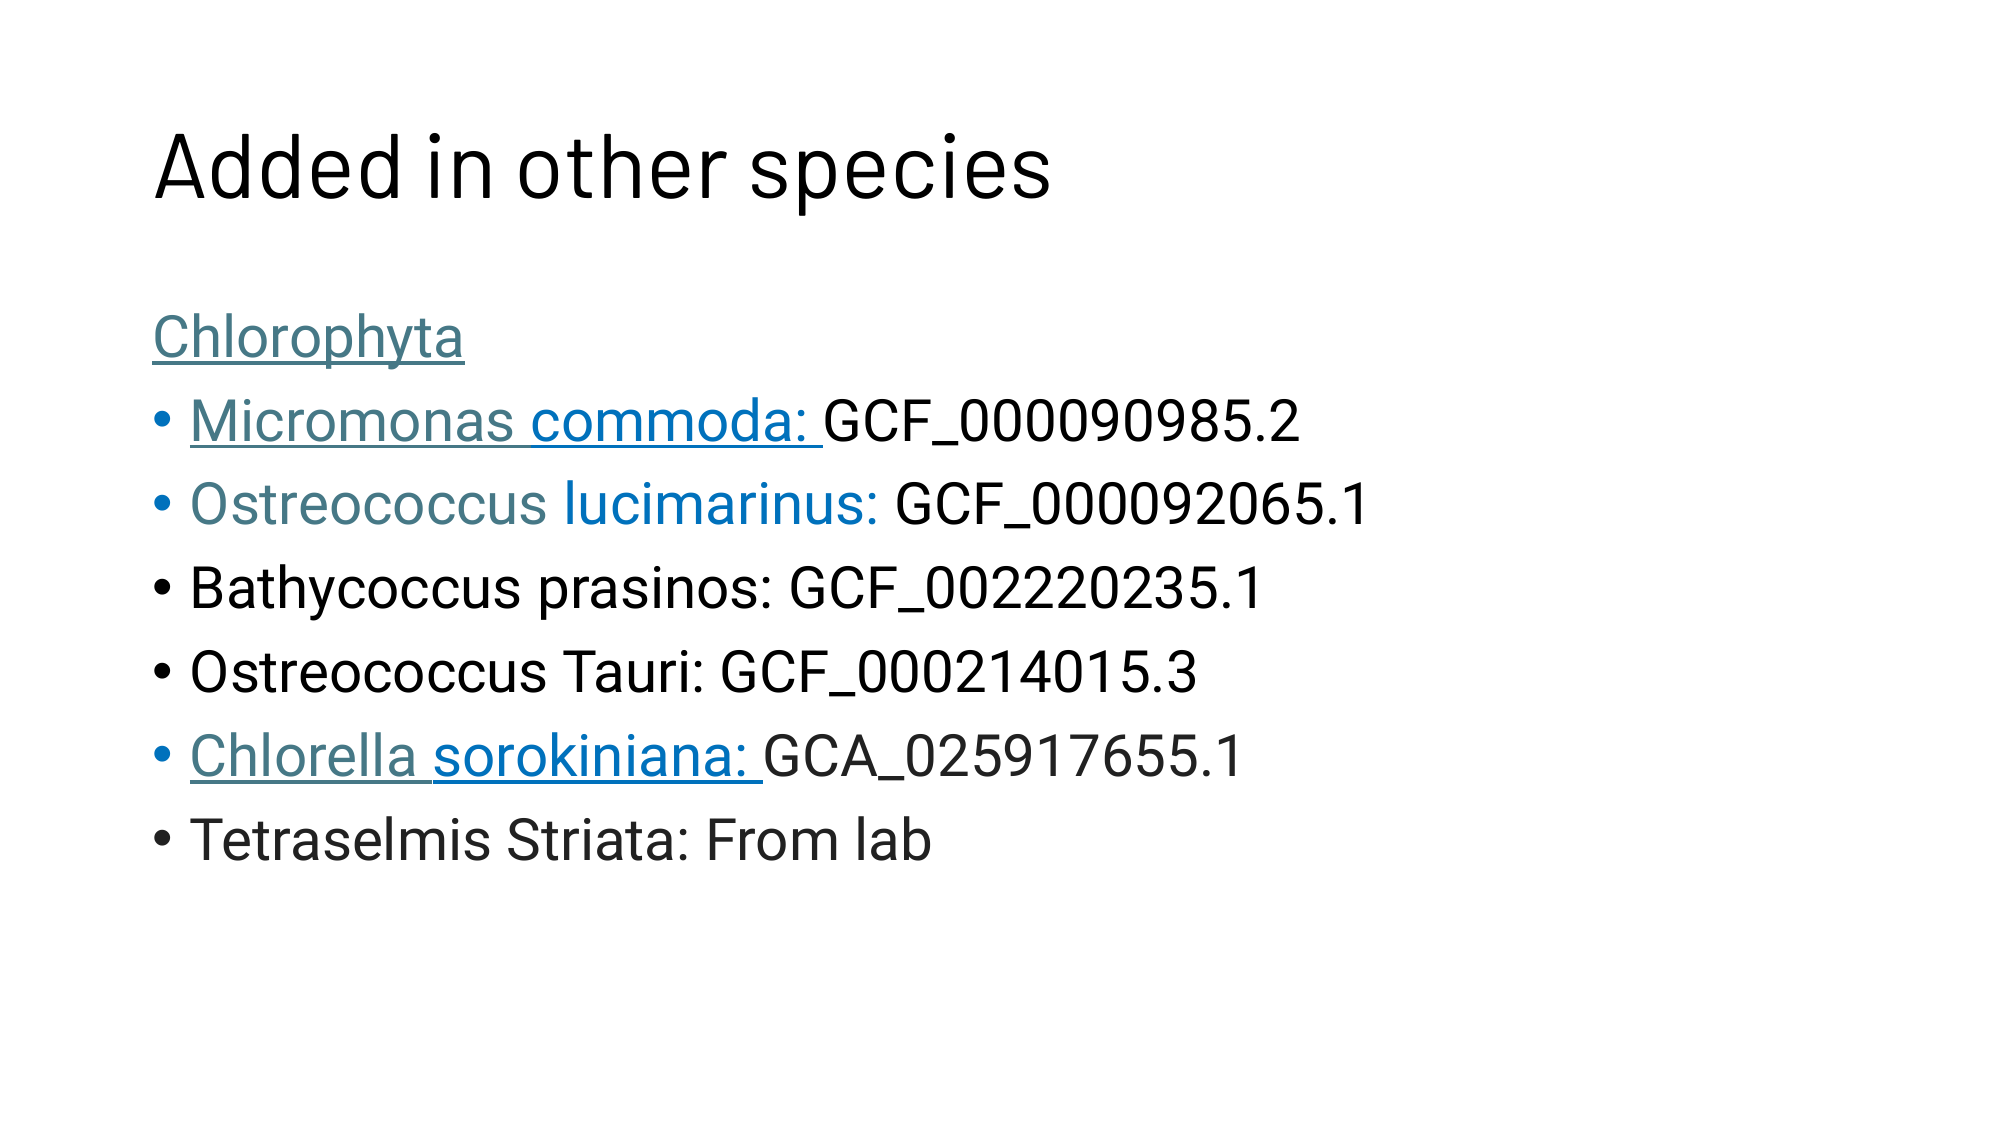

# Added in other species
Chlorophyta
Micromonas commoda: GCF_000090985.2
Ostreococcus lucimarinus: GCF_000092065.1
Bathycoccus prasinos: GCF_002220235.1
Ostreococcus Tauri: GCF_000214015.3
Chlorella sorokiniana: GCA_025917655.1
Tetraselmis Striata: From lab